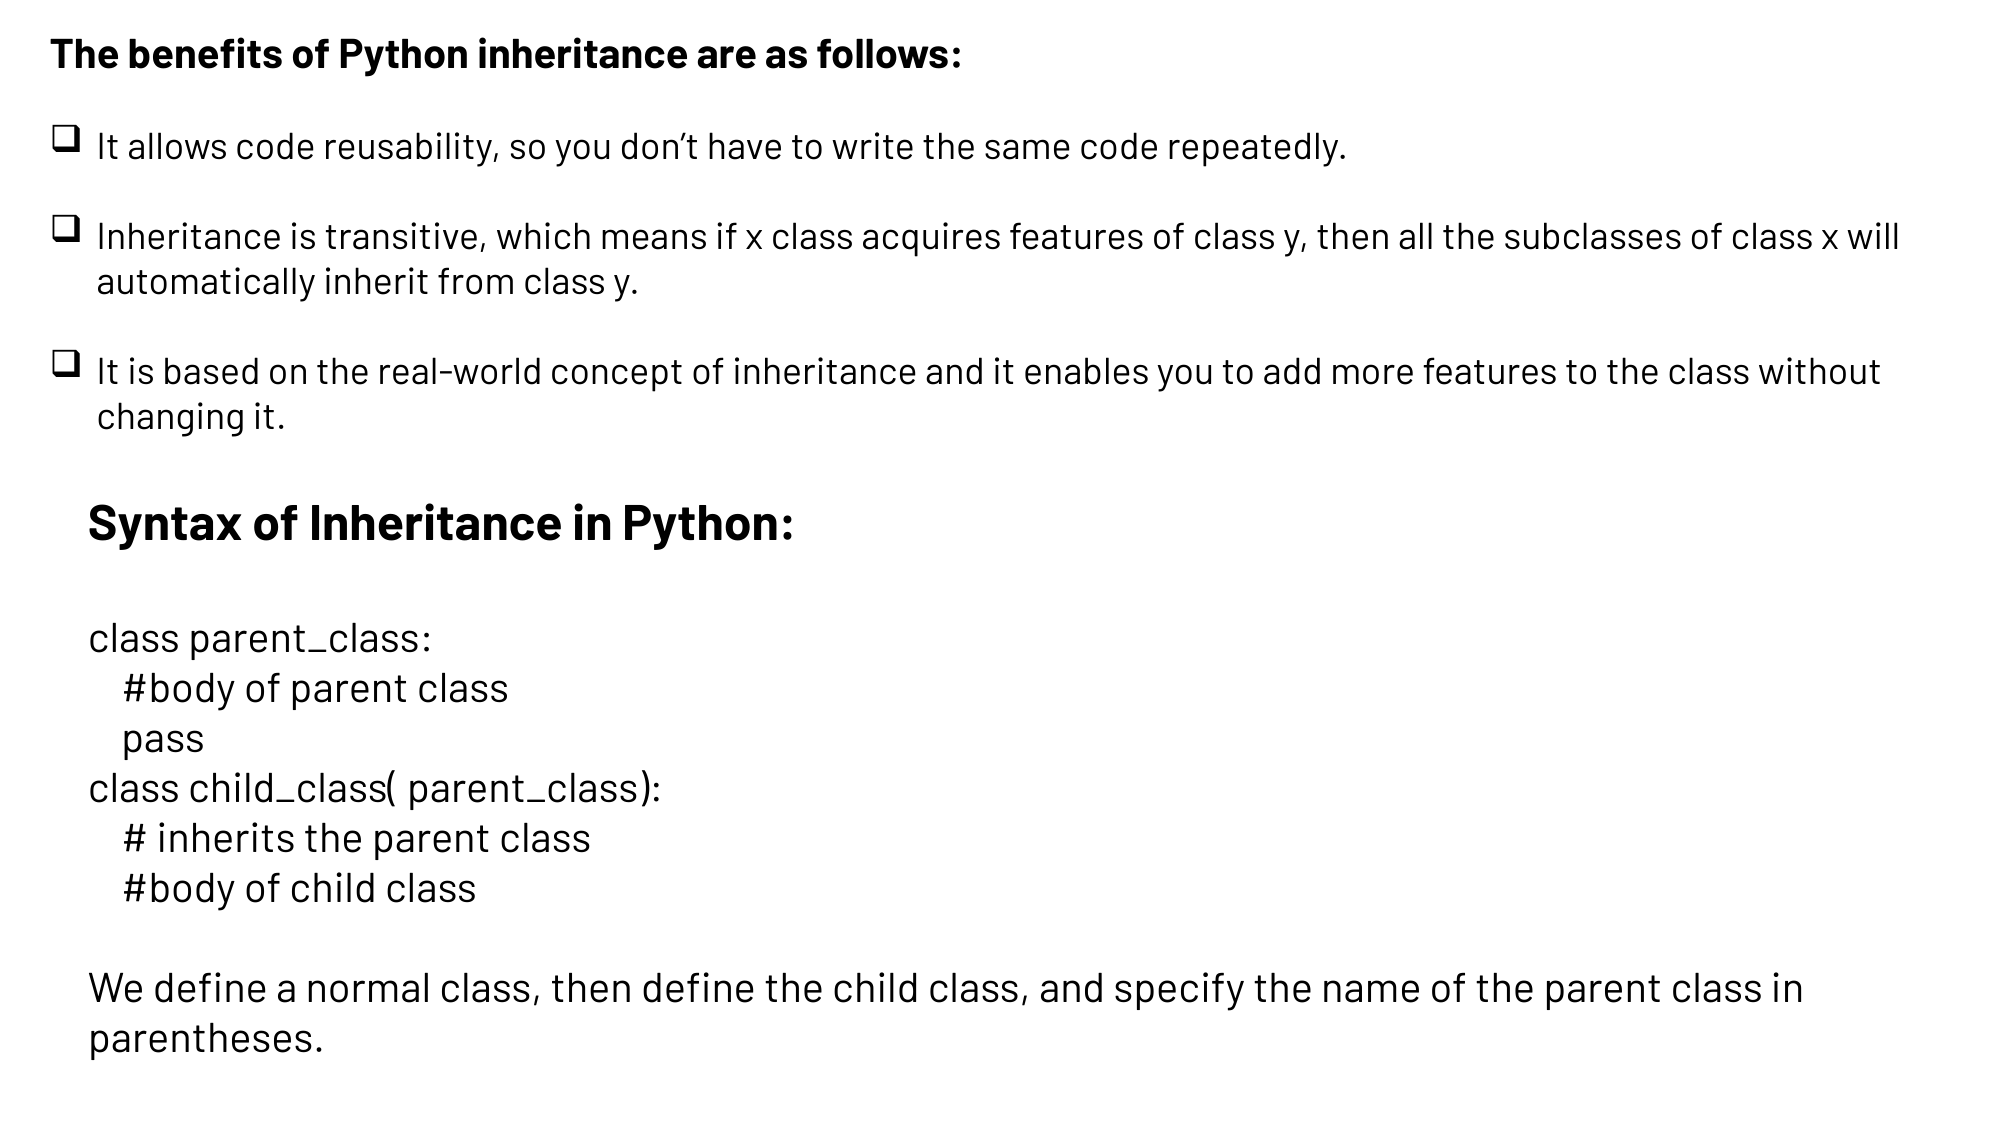

The benefits of Python inheritance are as follows:

It allows code reusability, so you don’t have to write the same code repeatedly.

Inheritance is transitive, which means if x class acquires features of class y, then all the subclasses of class x will automatically inherit from class y.

It is based on the real-world concept of inheritance and it enables you to add more features to the class without changing it.
Syntax of Inheritance in Python:

class parent_class:
    #body of parent class
    pass
class child_class( parent_class):
    # inherits the parent class
    #body of child class

We define a normal class, then define the child class, and specify the name of the parent class in parentheses.